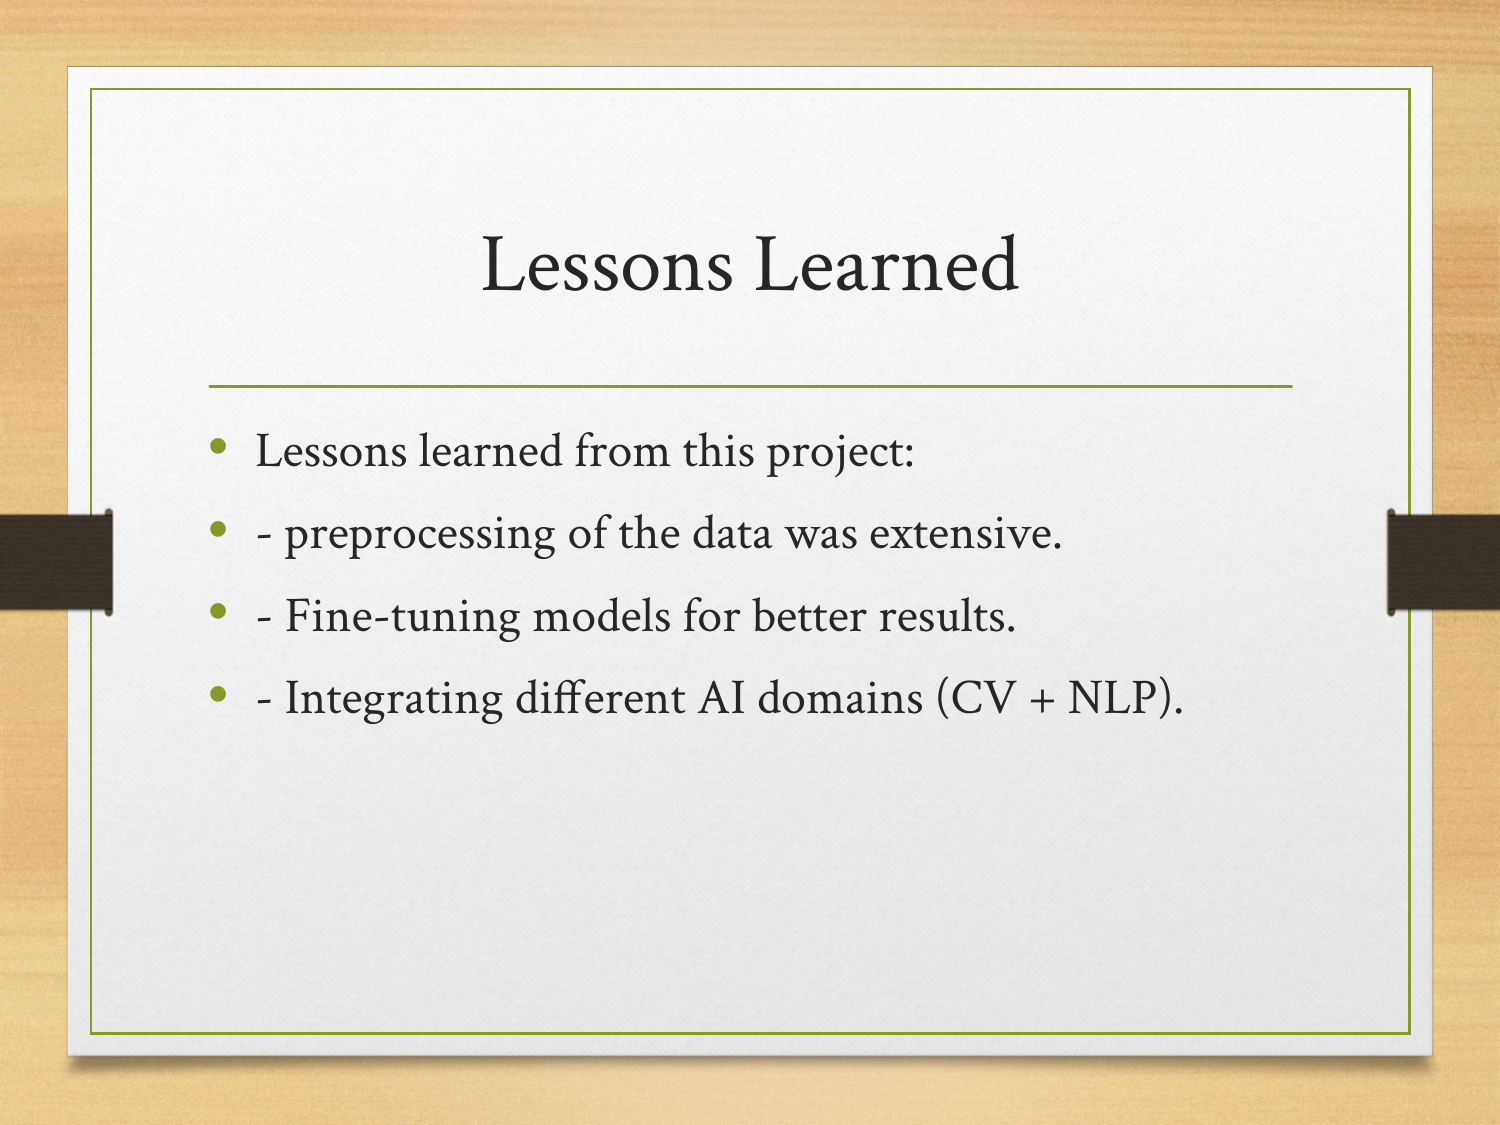

# Lessons Learned
Lessons learned from this project:
- preprocessing of the data was extensive.
- Fine-tuning models for better results.
- Integrating different AI domains (CV + NLP).